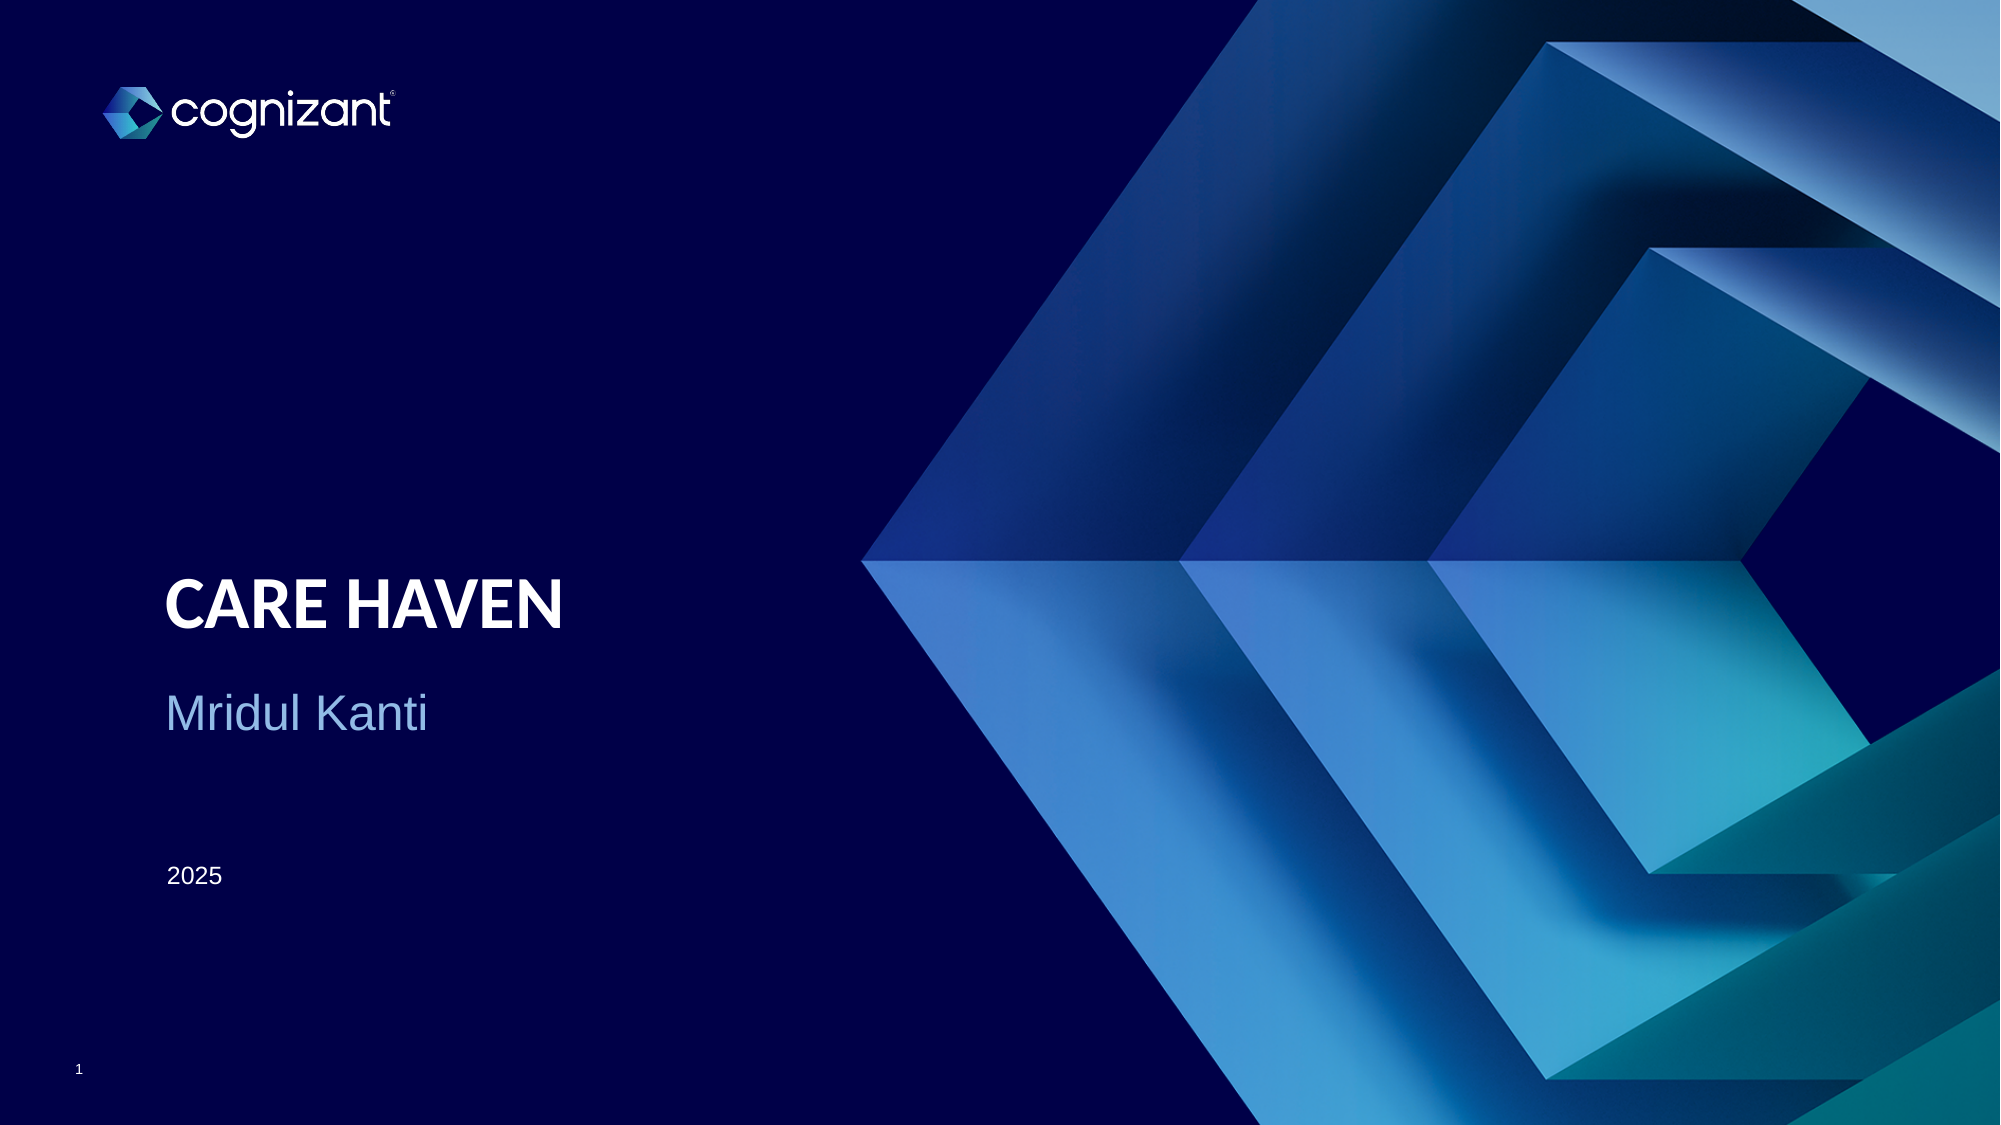

# CARE HAVEN
Mridul Kanti
2025
1